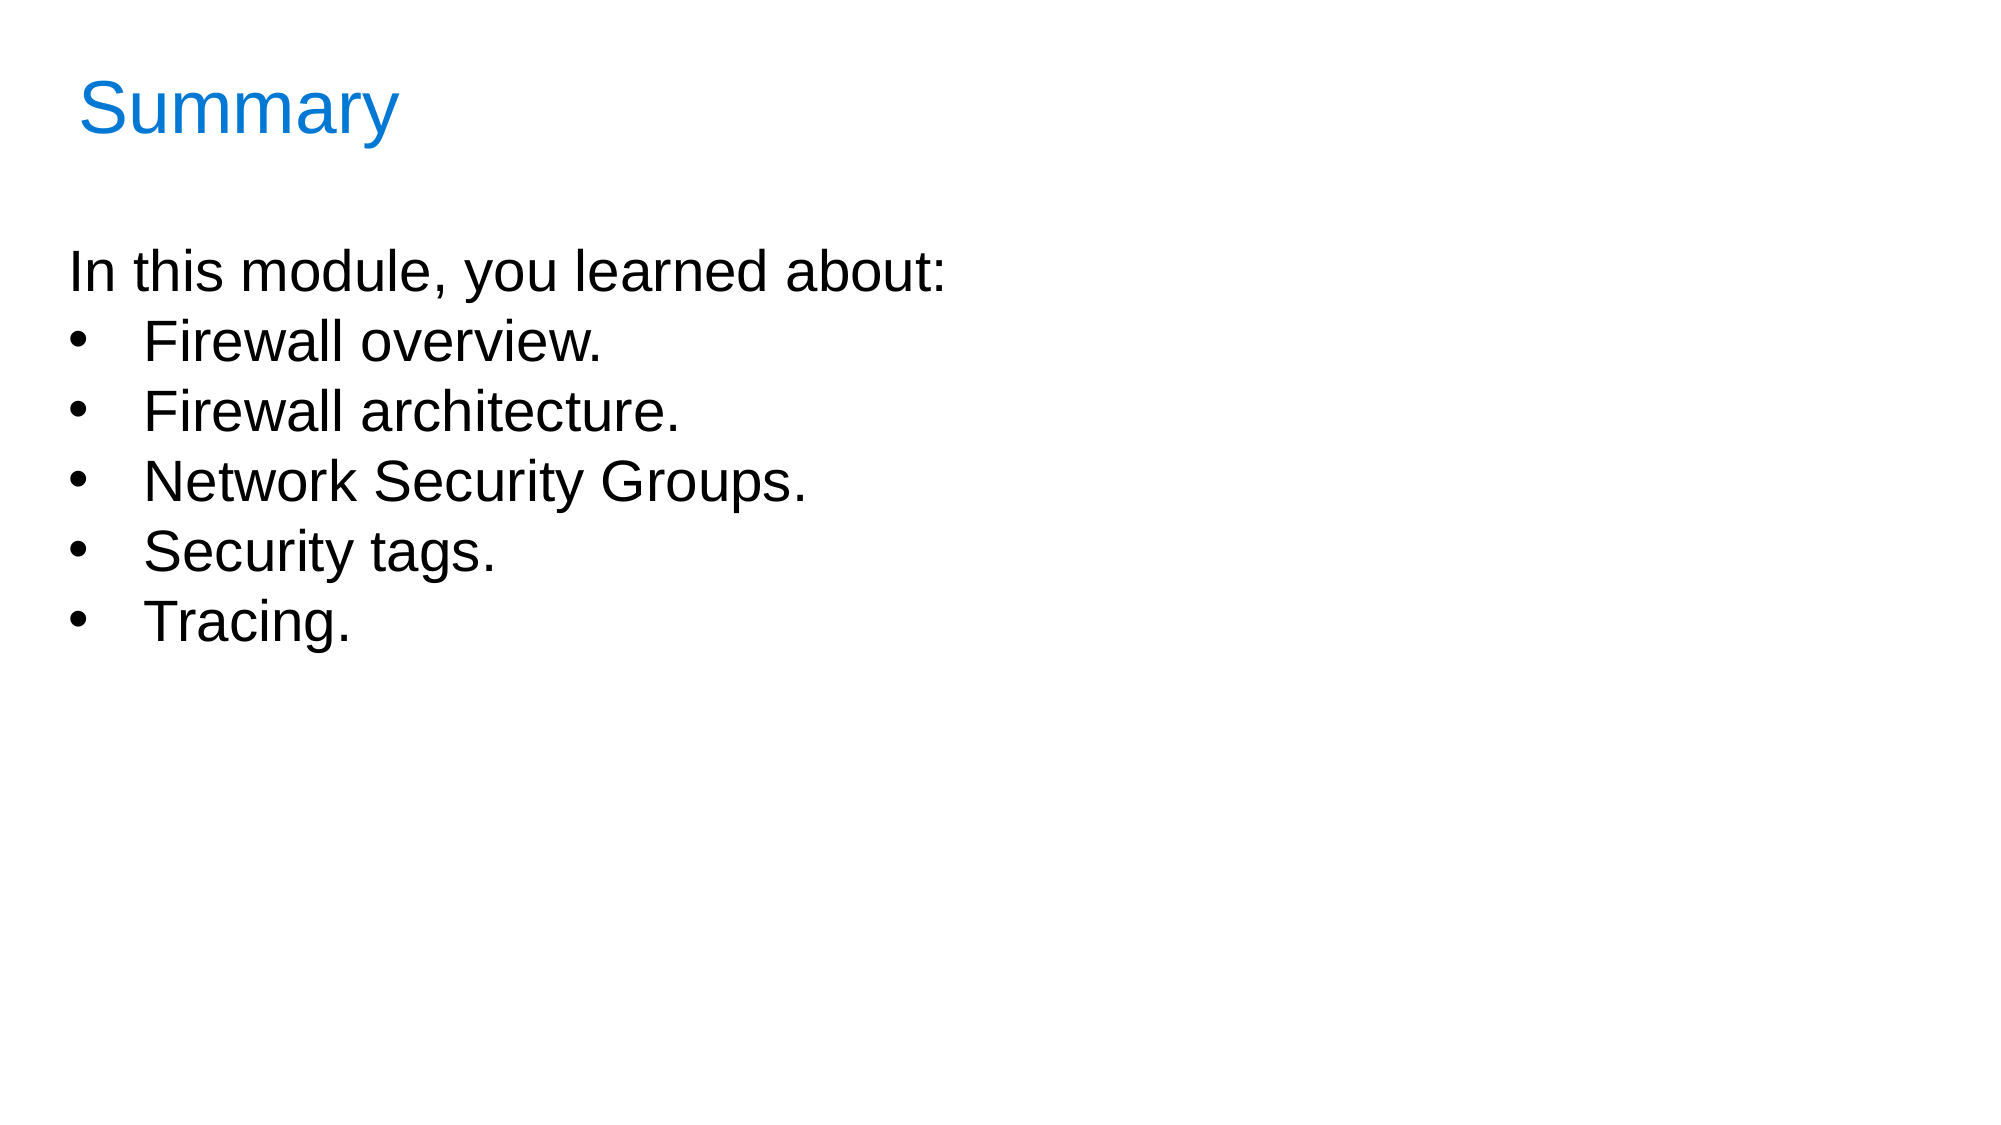

Summary
In this module, you learned about:
Firewall overview.
Firewall architecture.
Network Security Groups.
Security tags.
Tracing.